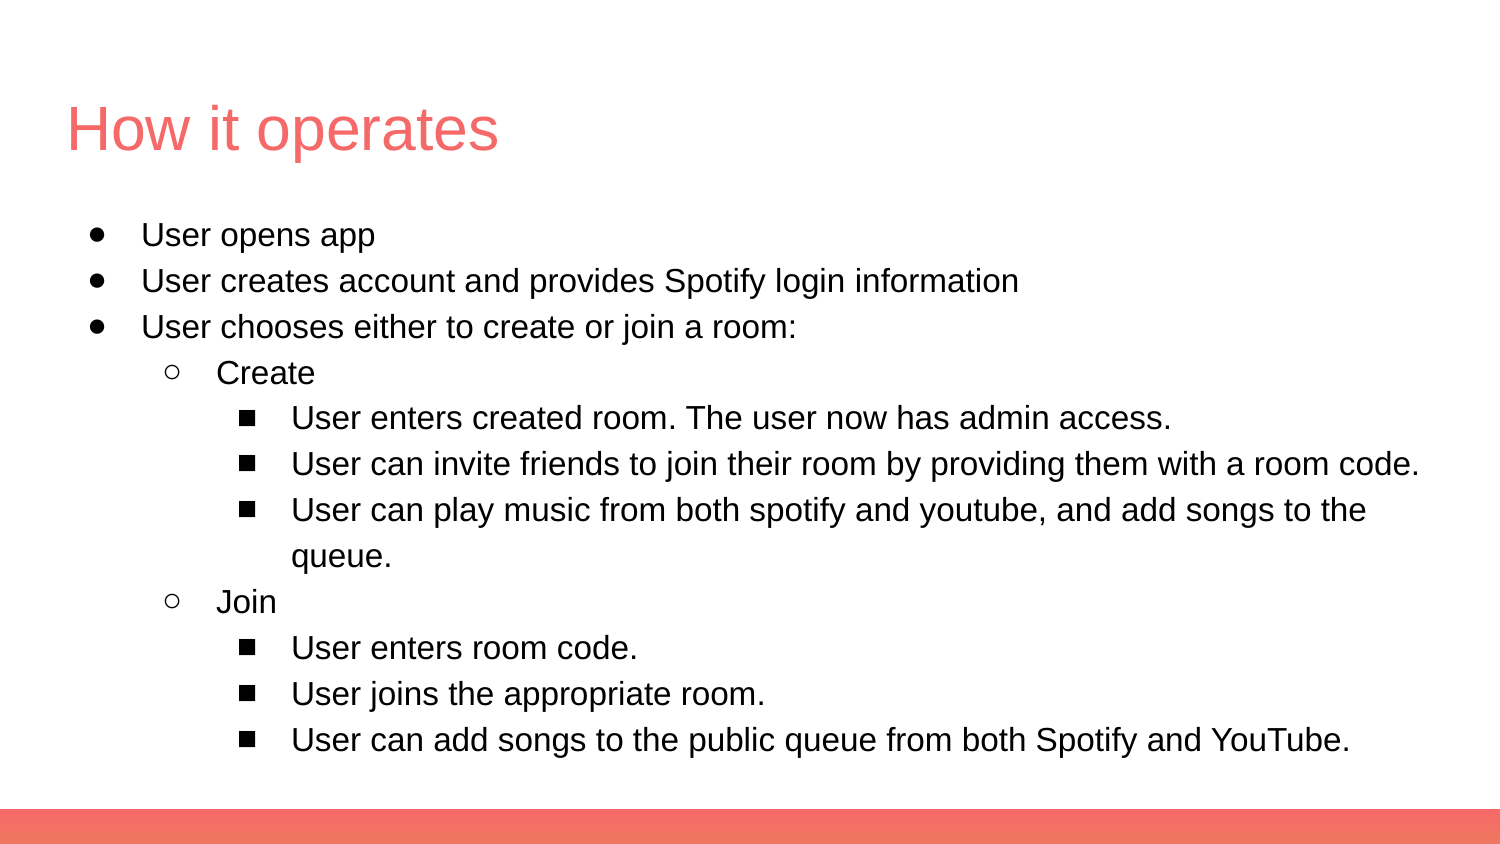

# How it operates
User opens app
User creates account and provides Spotify login information
User chooses either to create or join a room:
Create
User enters created room. The user now has admin access.
User can invite friends to join their room by providing them with a room code.
User can play music from both spotify and youtube, and add songs to the queue.
Join
User enters room code.
User joins the appropriate room.
User can add songs to the public queue from both Spotify and YouTube.